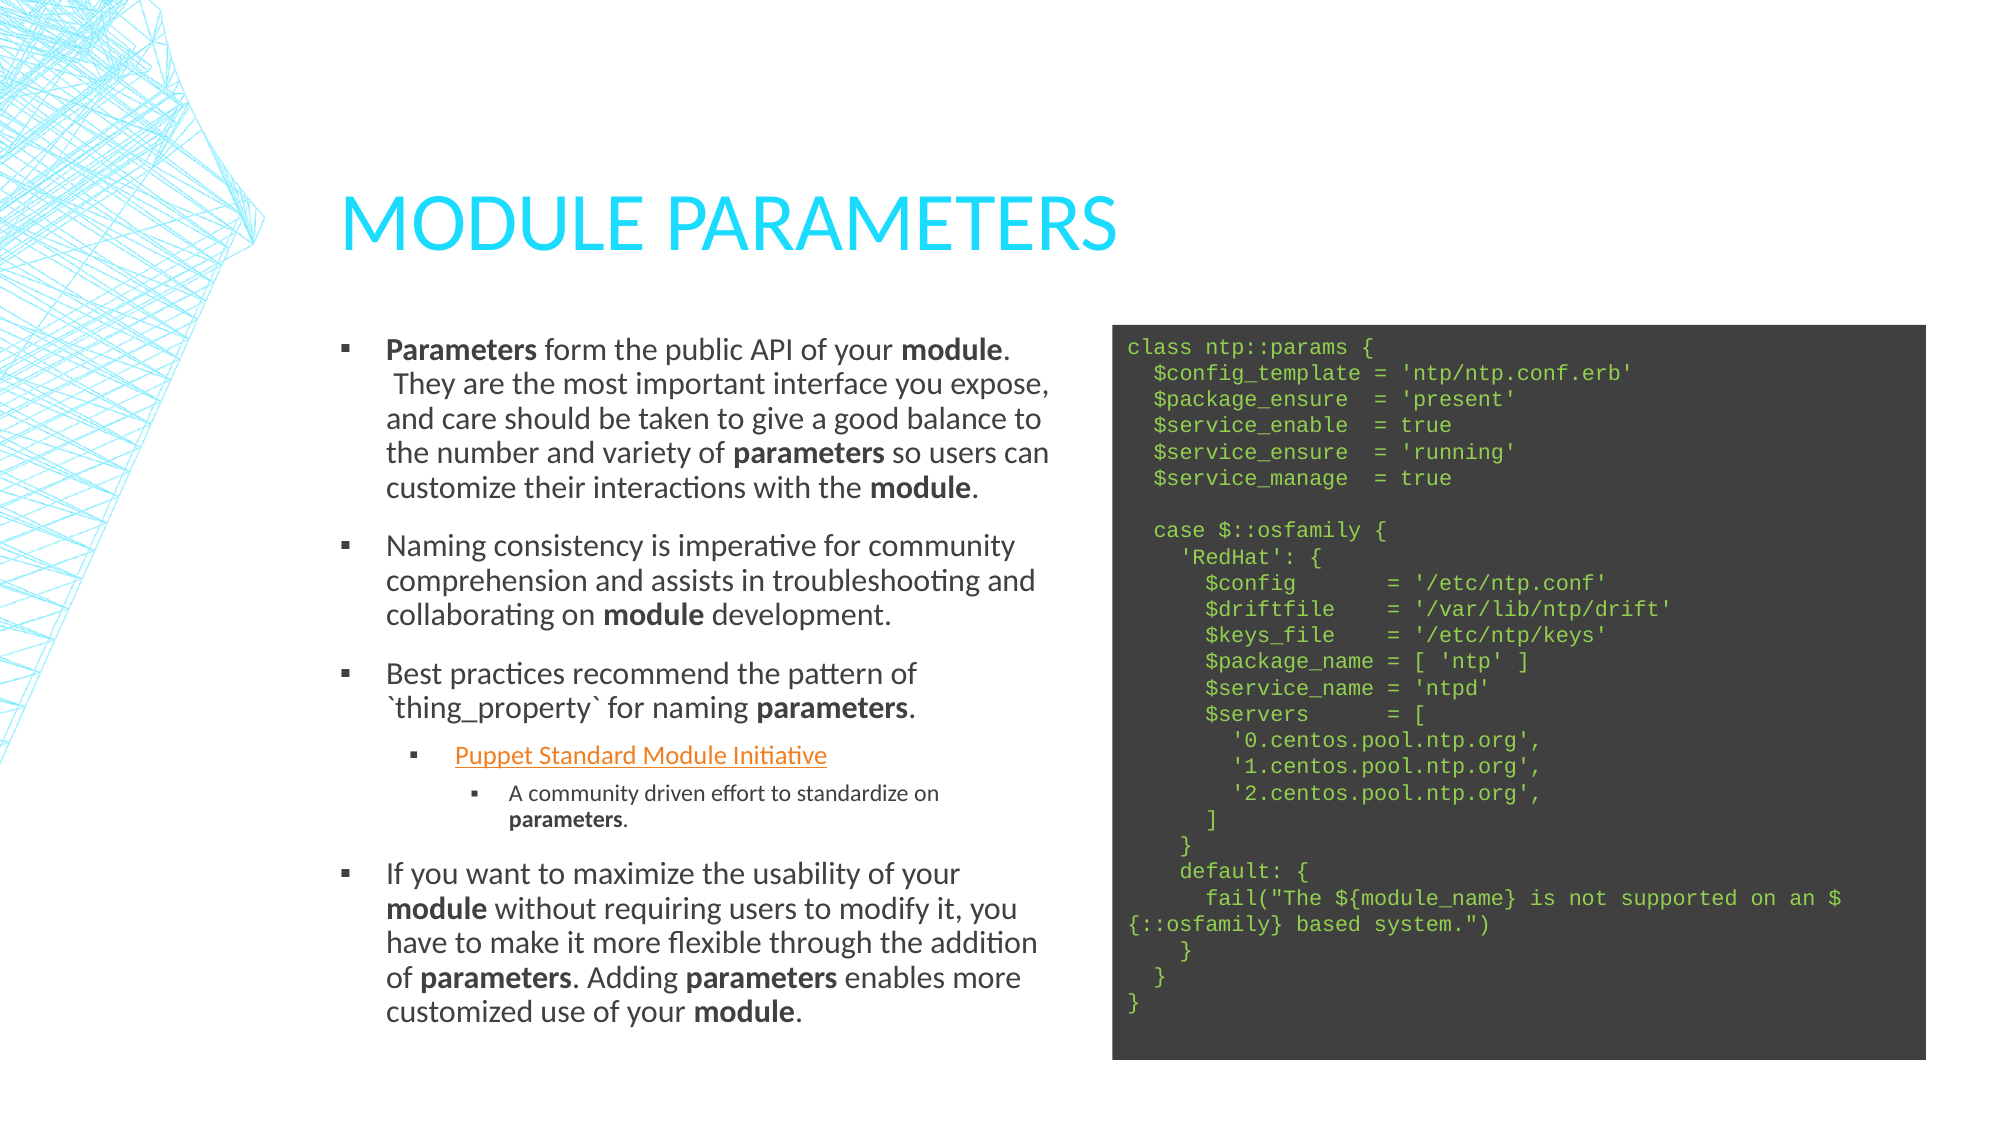

# Module Parameters
Parameters form the public API of your module.  They are the most important interface you expose, and care should be taken to give a good balance to the number and variety of parameters so users can customize their interactions with the module.
Naming consistency is imperative for community comprehension and assists in troubleshooting and collaborating on module development.
Best practices recommend the pattern of `thing_property` for naming parameters.
Puppet Standard Module Initiative
A community driven effort to standardize on parameters.
If you want to maximize the usability of your module without requiring users to modify it, you have to make it more flexible through the addition of parameters. Adding parameters enables more customized use of your module.
class ntp::params {
  $config_template = 'ntp/ntp.conf.erb'
  $package_ensure  = 'present'
  $service_enable  = true
  $service_ensure  = 'running'
  $service_manage  = true

  case $::osfamily {
    'RedHat': {
      $config       = '/etc/ntp.conf'
      $driftfile    = '/var/lib/ntp/drift'
      $keys_file    = '/etc/ntp/keys'
      $package_name = [ 'ntp' ]
      $service_name = 'ntpd'
      $servers      = [
        '0.centos.pool.ntp.org',
        '1.centos.pool.ntp.org',
        '2.centos.pool.ntp.org',
      ]
    }
    default: {
      fail("The ${module_name} is not supported on an ${::osfamily} based system.")
    }
  }
}